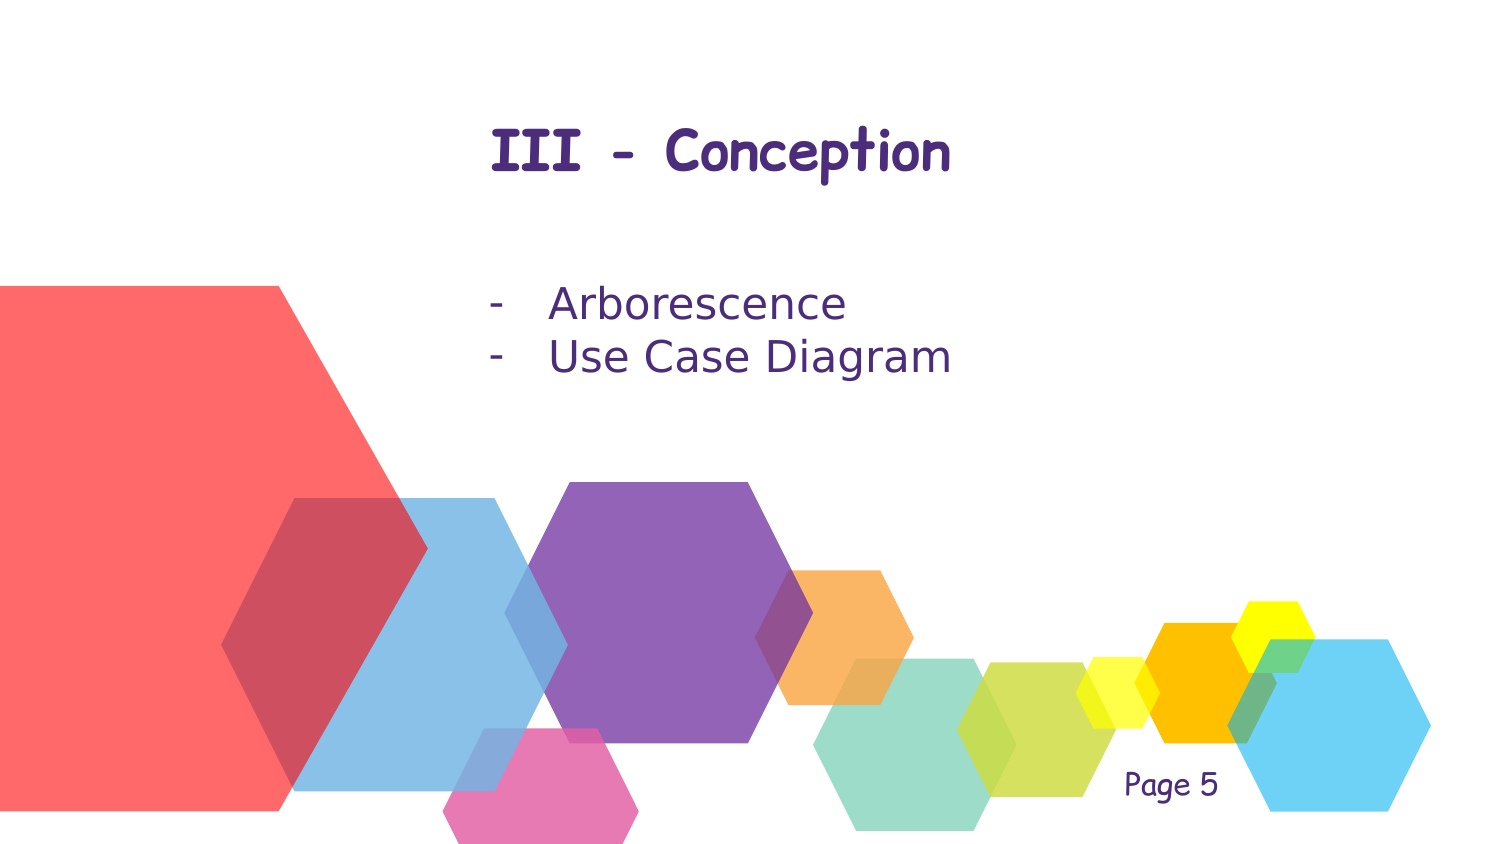

# III - Conception
Arborescence
Use Case Diagram
Page 5